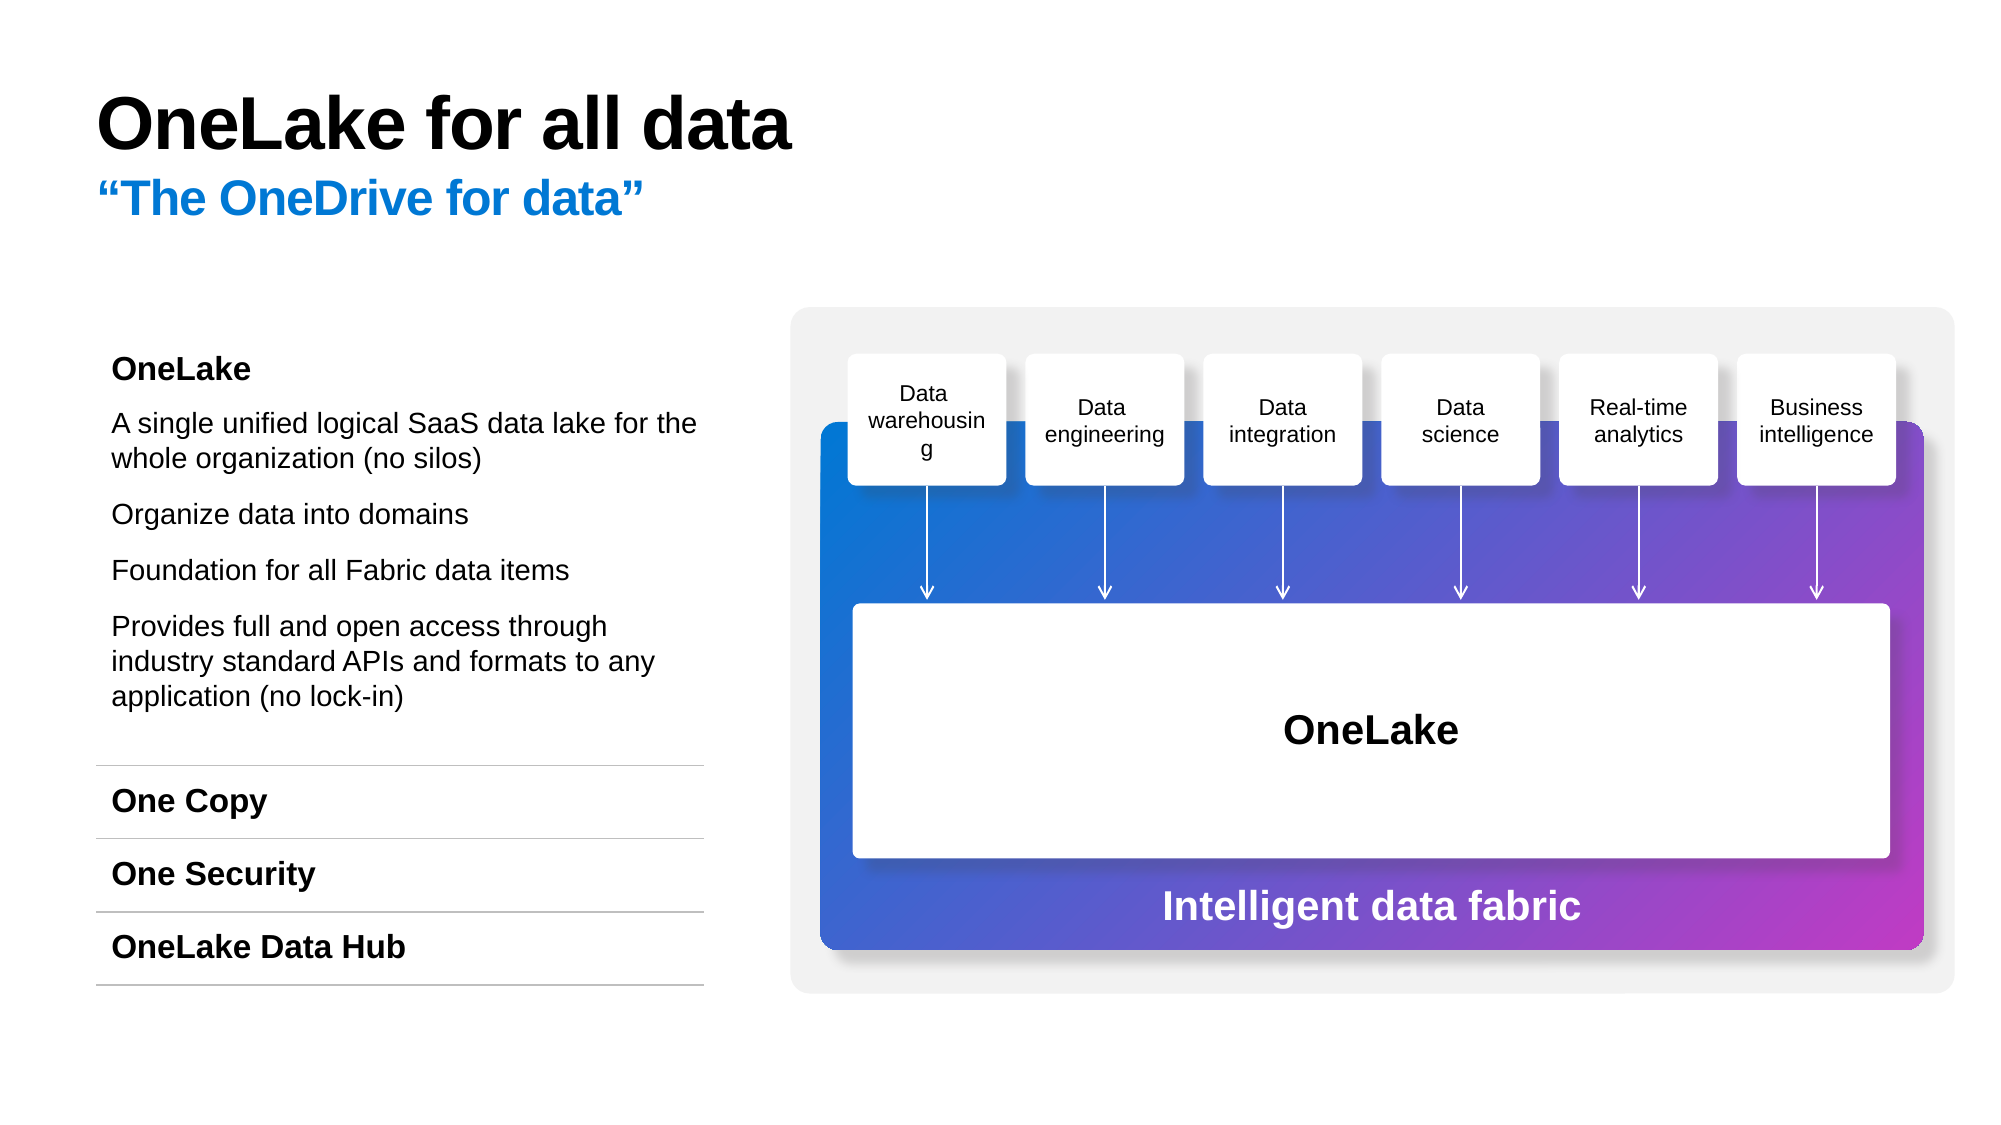

# OneLake for all data 2 “The OneDrive for data”

OneLake
Data
warehousing
Data
engineering
Data
integration
Data
science
Real-time
analytics
Business
intelligence
A single unified logical SaaS data lake for the whole organization (no silos)
Organize data into domains
Foundation for all Fabric data items
Provides full and open access through industry standard APIs and formats to any application (no lock-in)

OneLake
One Copy
One Security
Intelligent data fabric
OneLake Data Hub